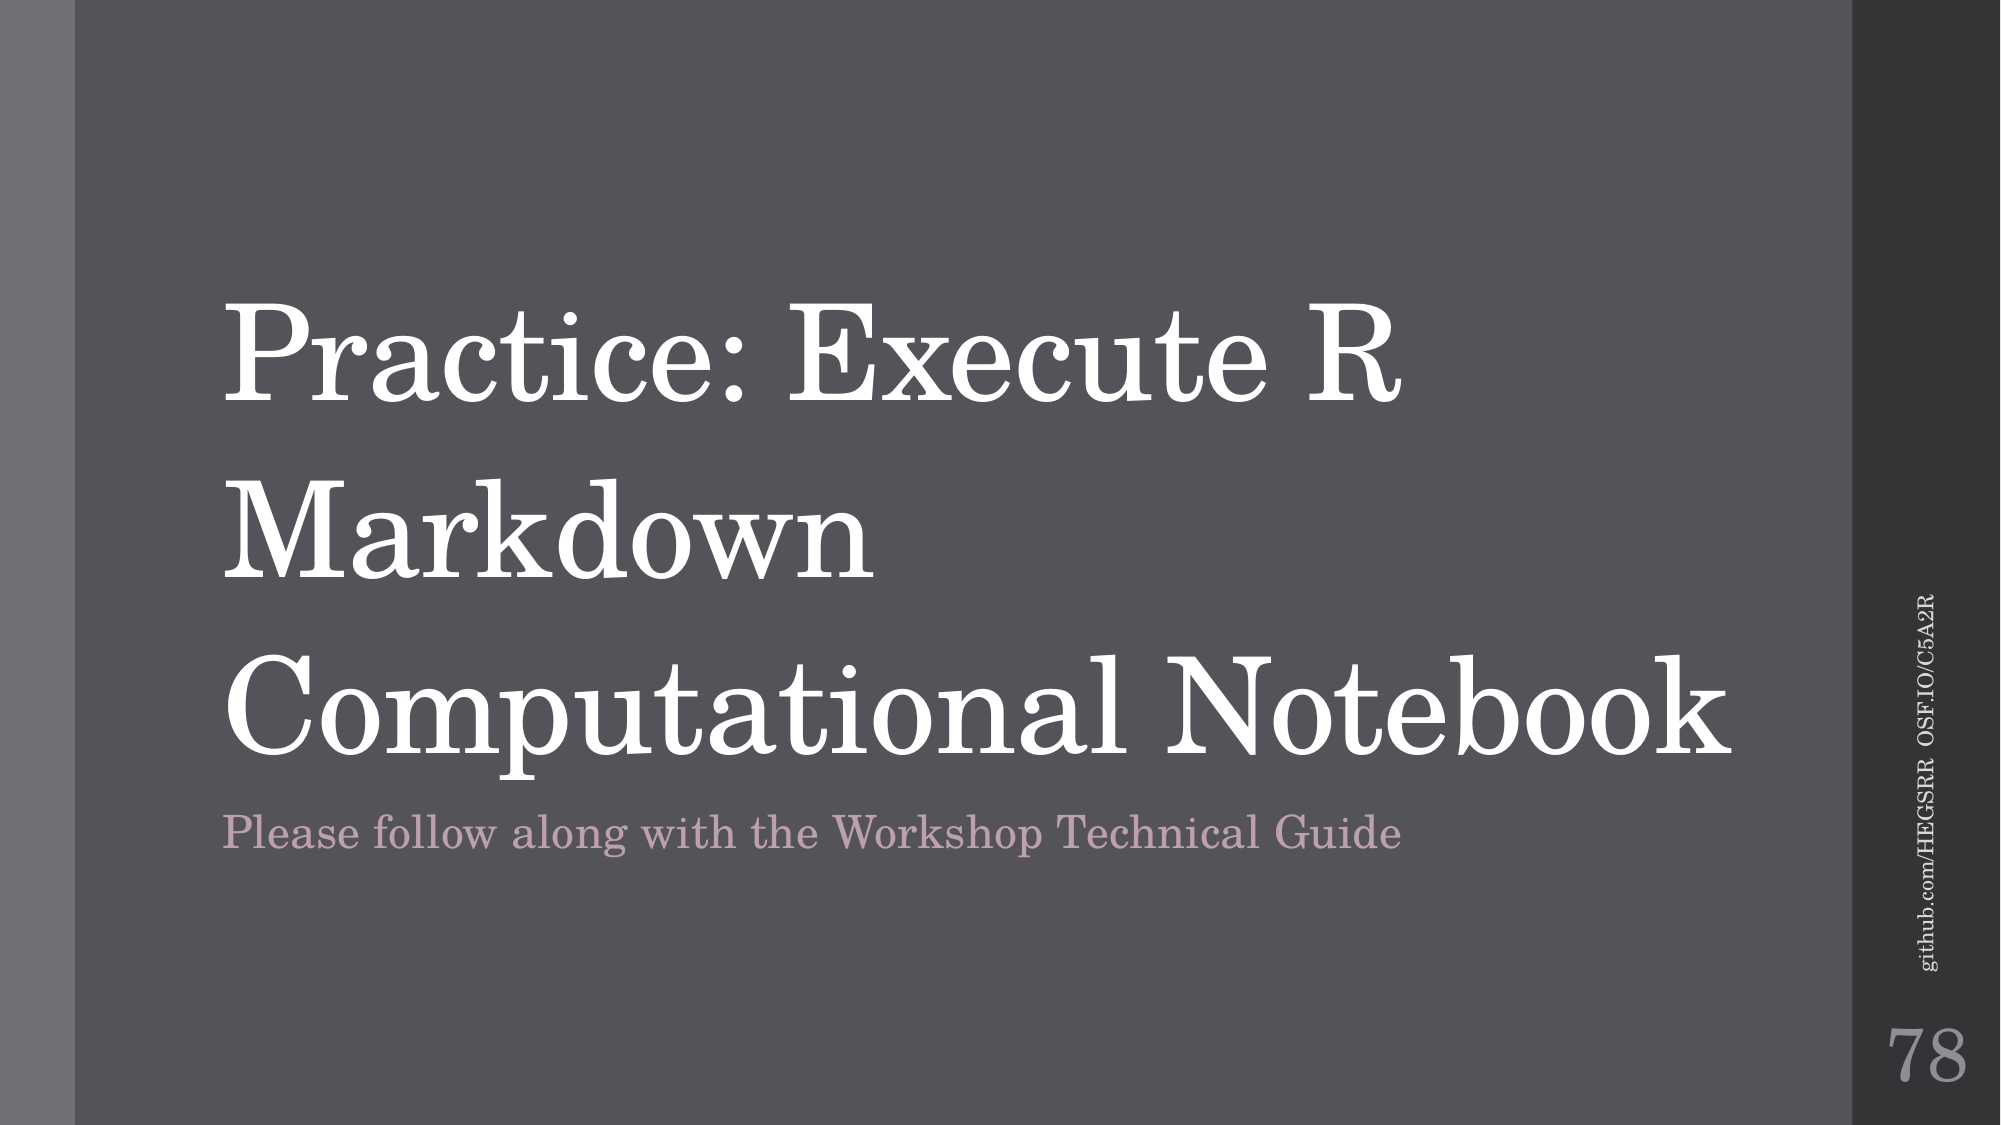

# Practice: Execute R Markdown Computational Notebook
github.com/HEGSRR  OSF.IO/C5A2R
Please follow along with the Workshop Technical Guide
78